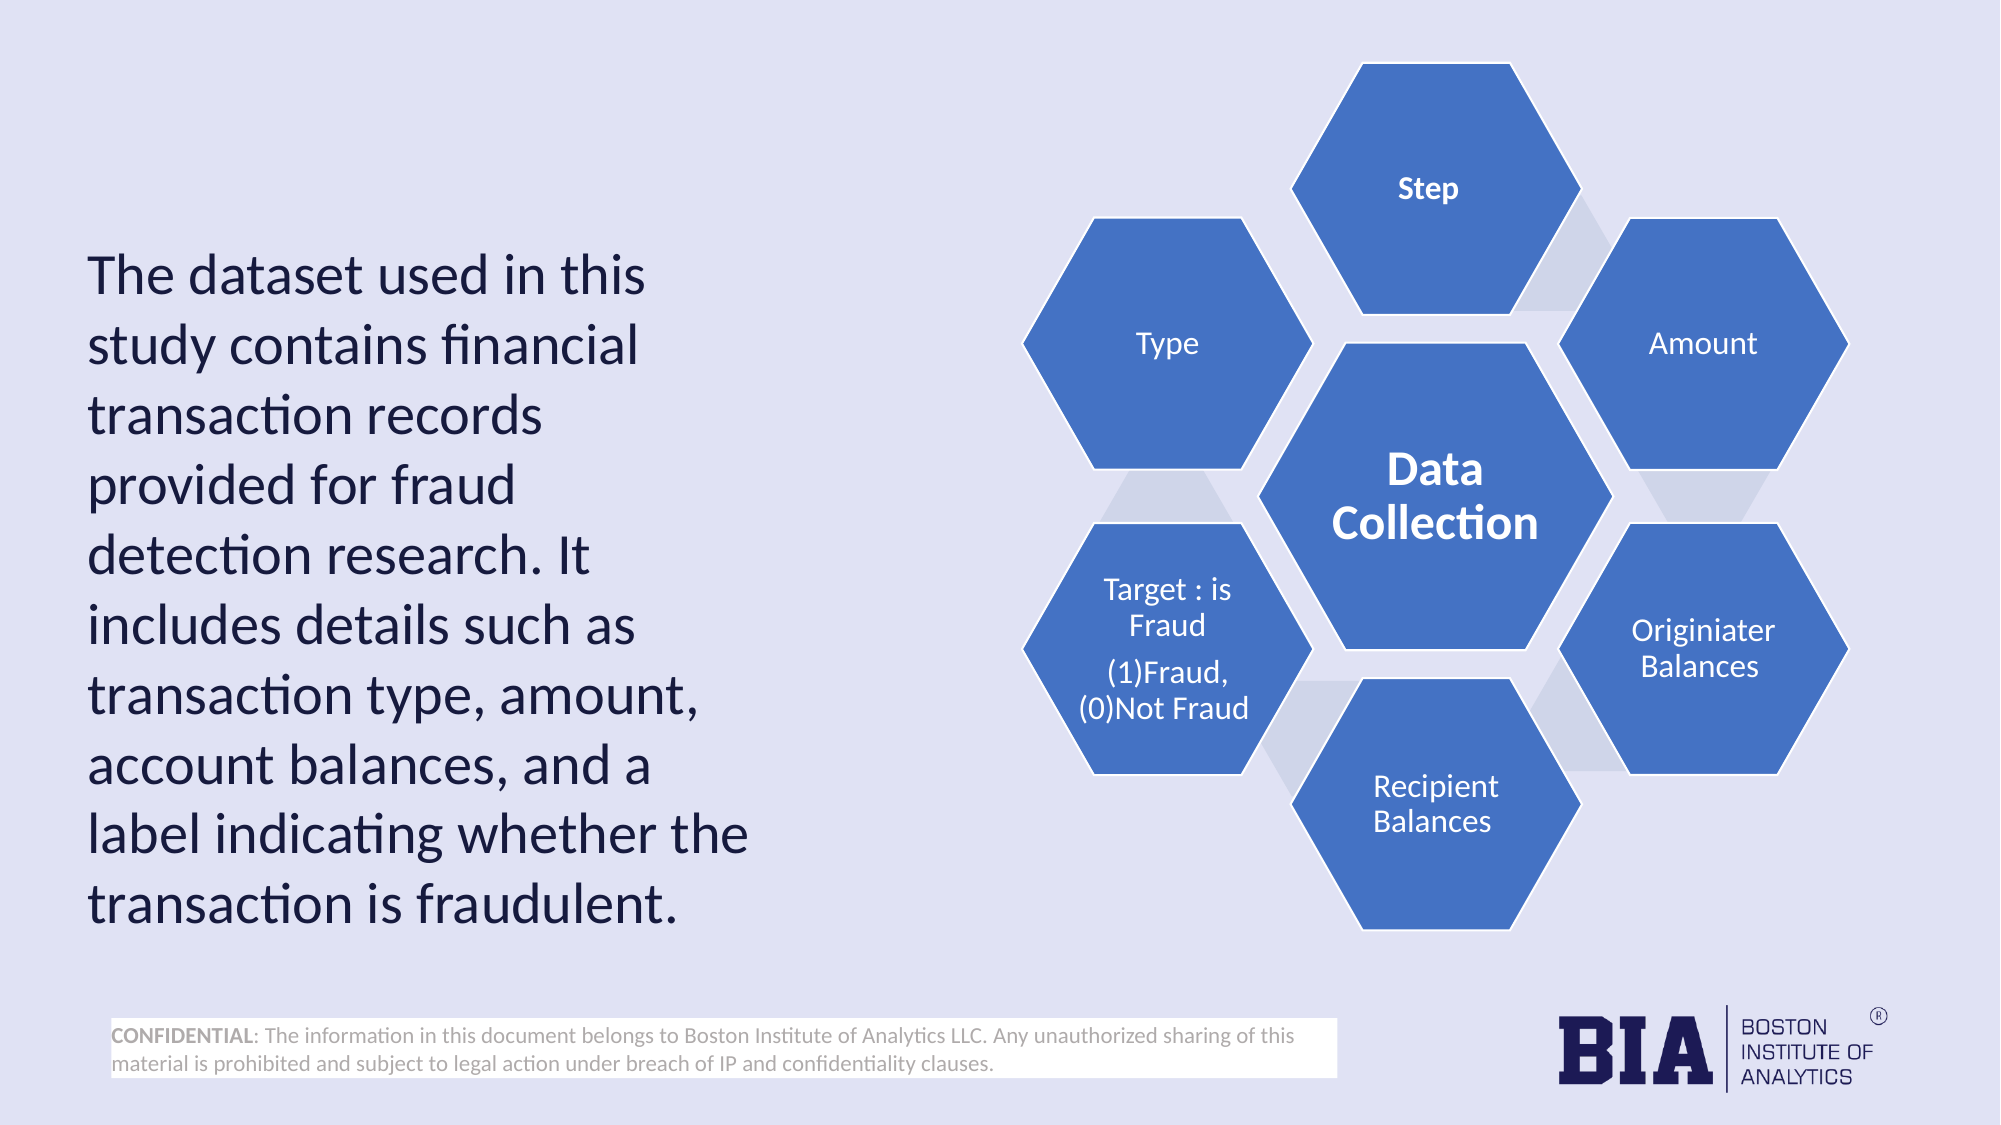

Data Collection
Step
Amount
Originiater Balances
Recipient Balances
Target : is Fraud
(1)Fraud, (0)Not Fraud
Type
The dataset used in this study contains financial transaction records provided for fraud detection research. It includes details such as transaction type, amount, account balances, and a label indicating whether the transaction is fraudulent.